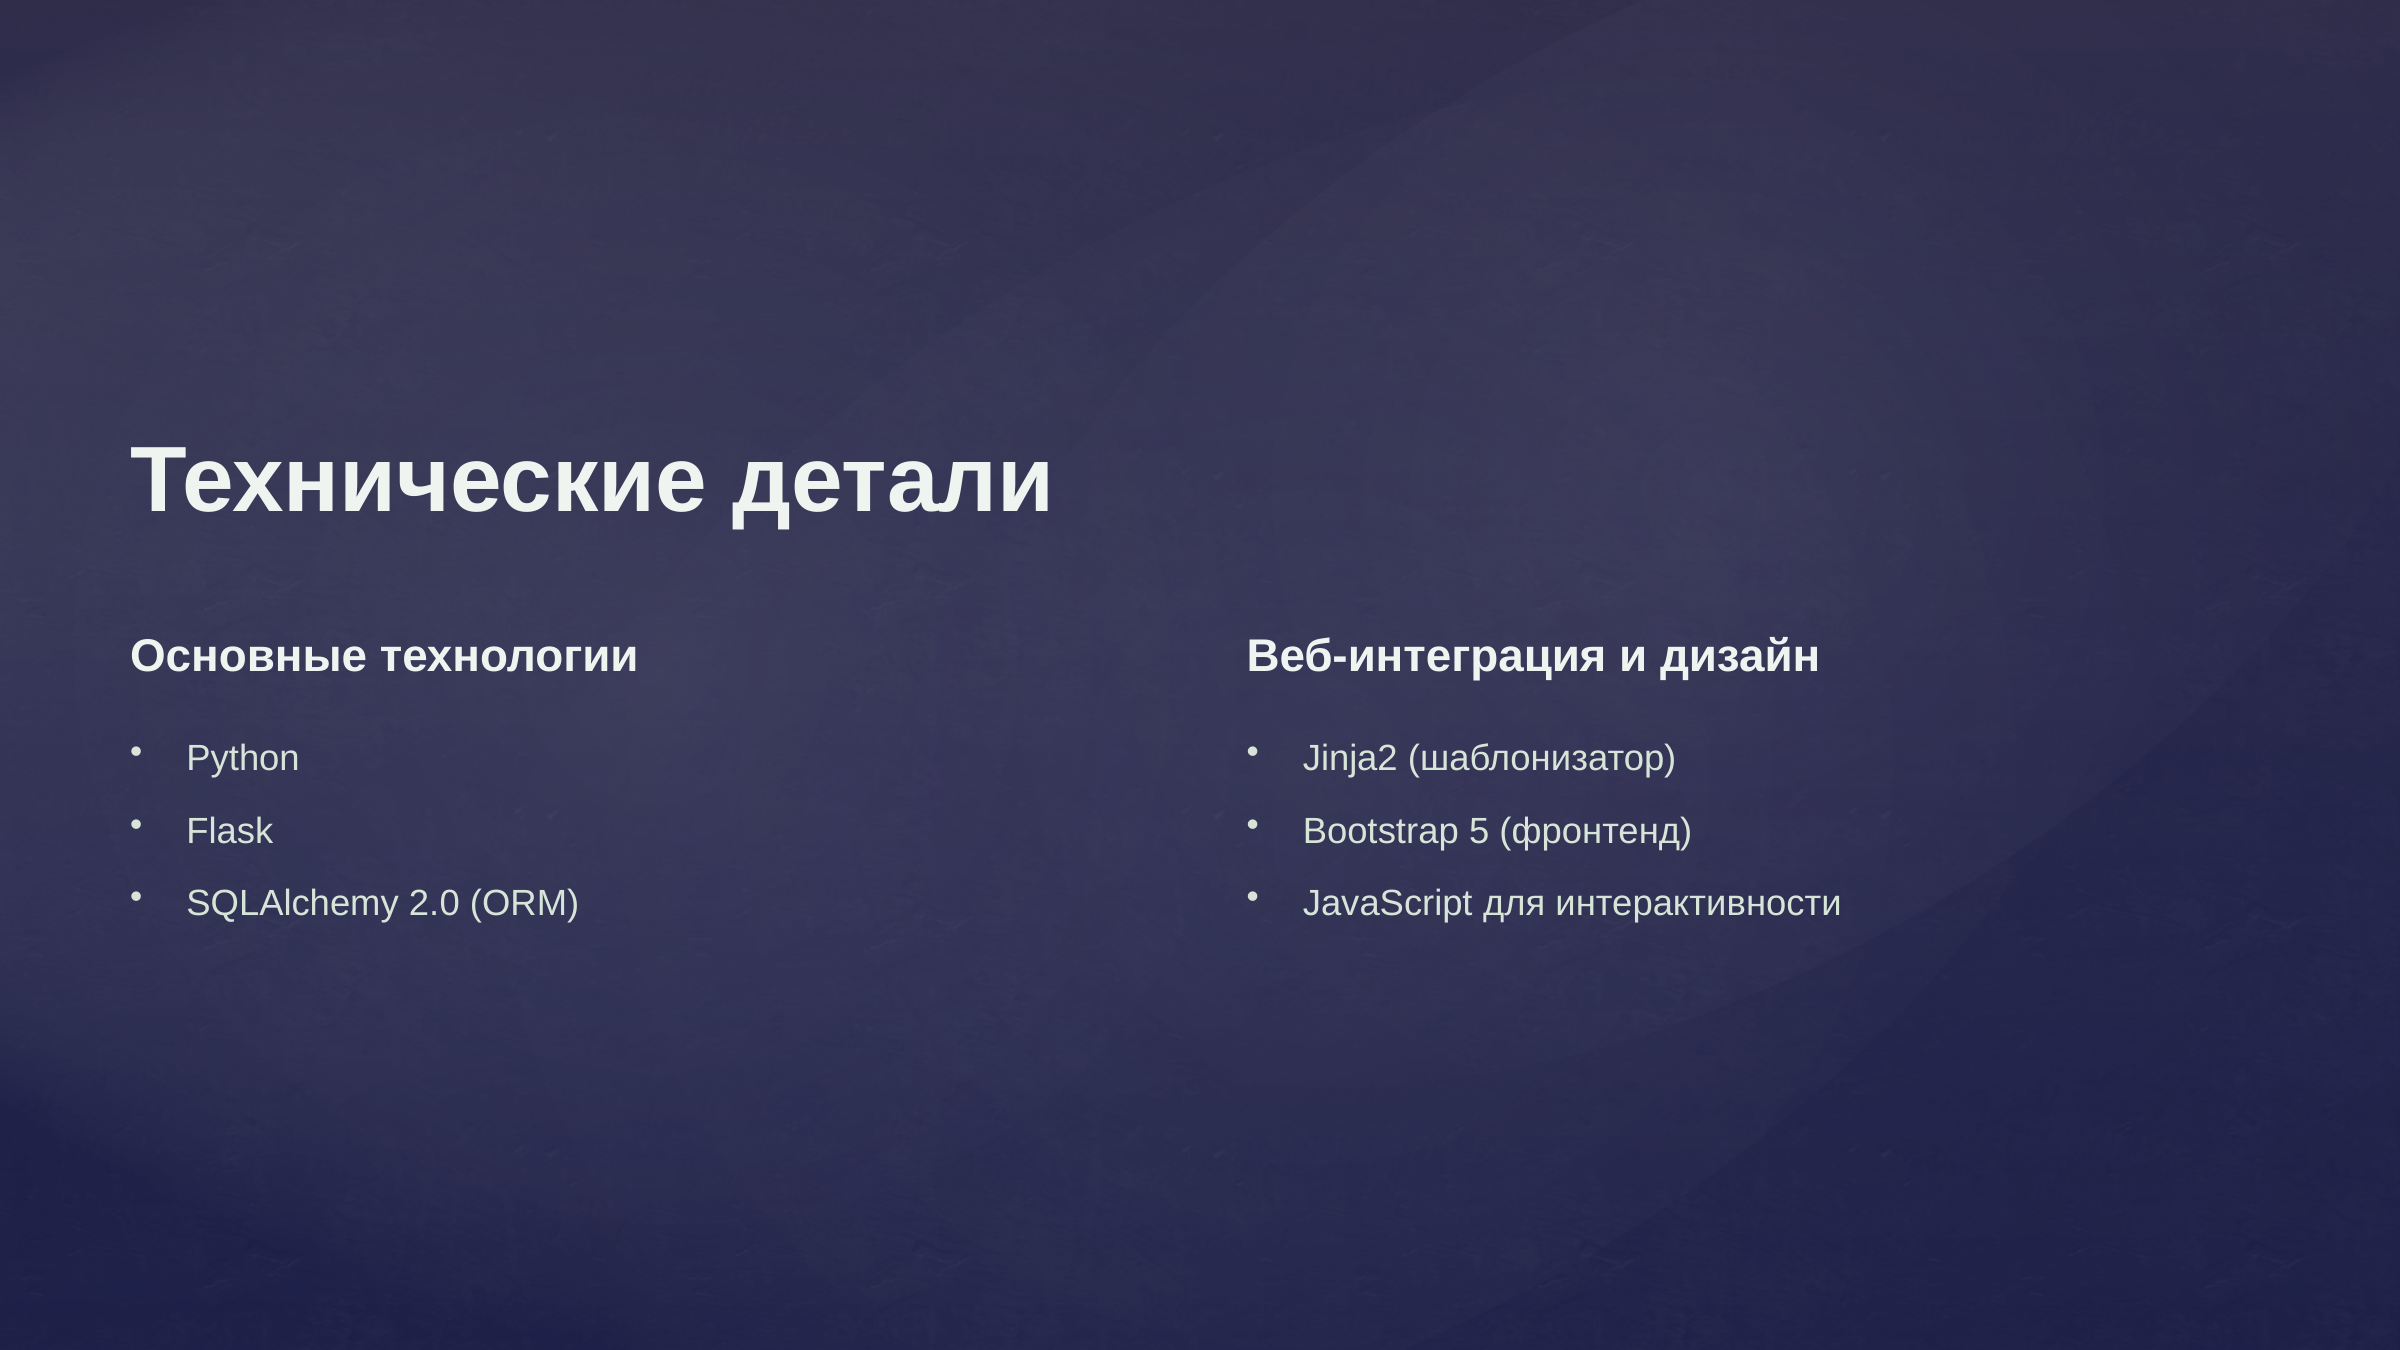

Технические детали
Основные технологии
Веб-интеграция и дизайн
Python
Jinja2 (шаблонизатор)
Flask
Bootstrap 5 (фронтенд)
SQLAlchemy 2.0 (ORM)
JavaScript для интерактивности